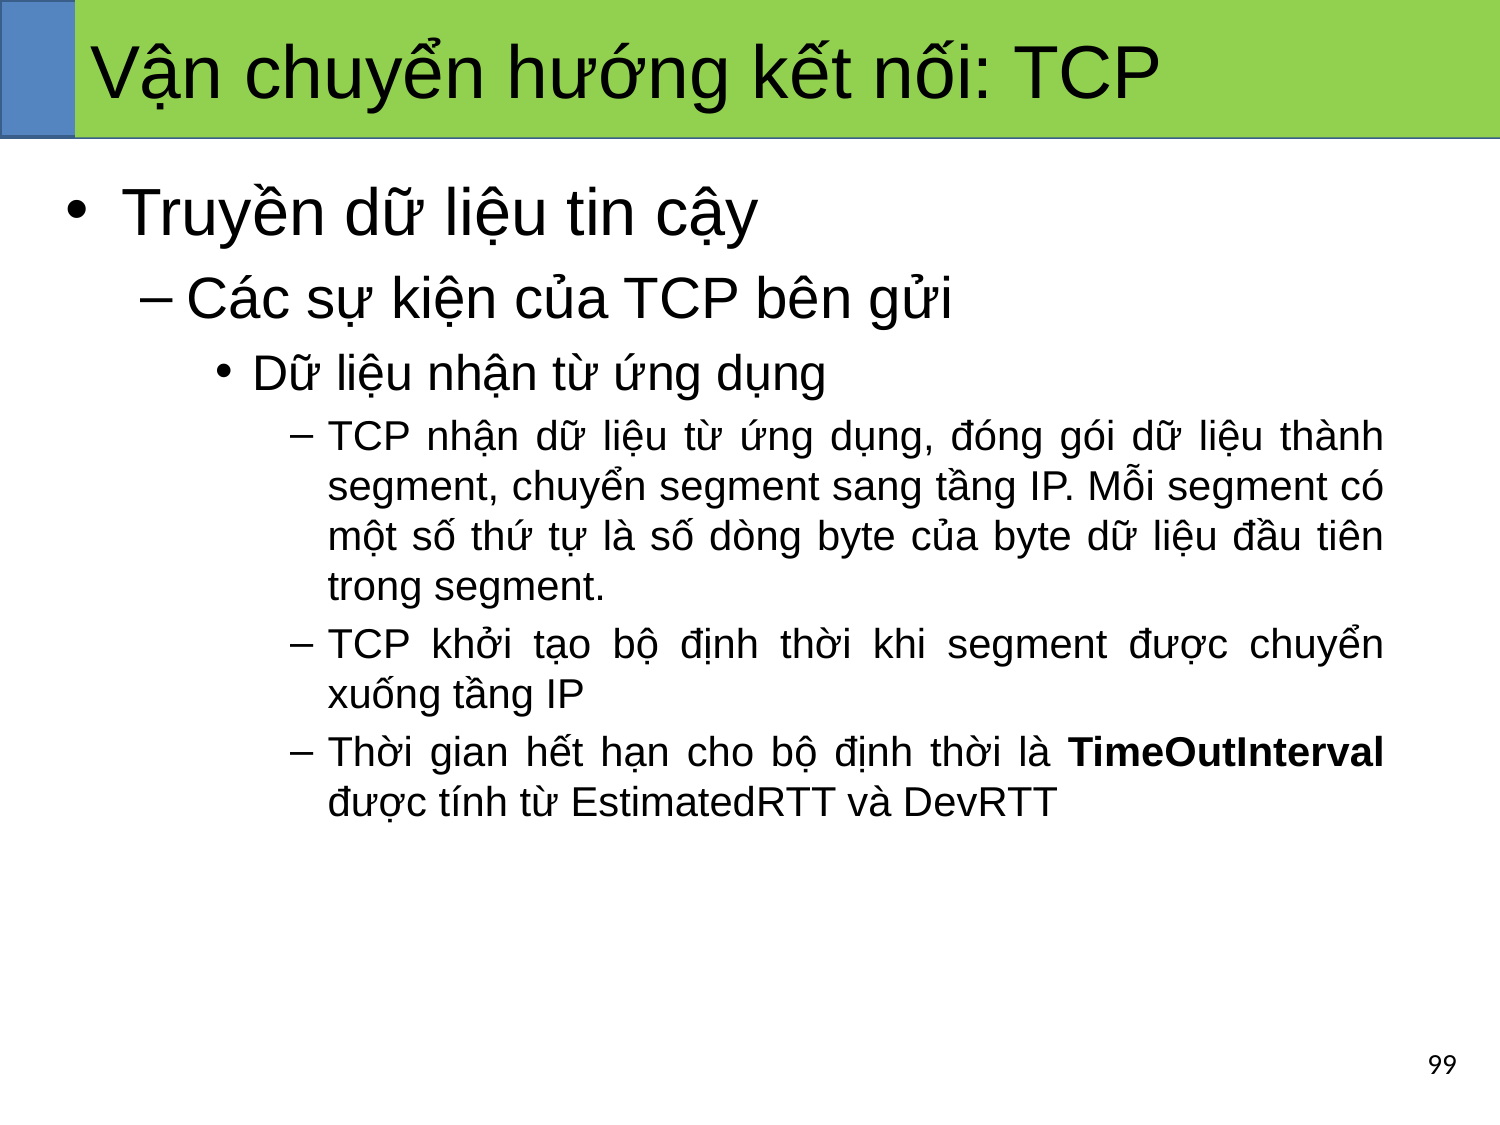

# Vận chuyển hướng kết nối: TCP
Truyền dữ liệu tin cậy
Các sự kiện của TCP bên gửi
Dữ liệu nhận từ ứng dụng
TCP nhận dữ liệu từ ứng dụng, đóng gói dữ liệu thành segment, chuyển segment sang tầng IP. Mỗi segment có một số thứ tự là số dòng byte của byte dữ liệu đầu tiên trong segment.
TCP khởi tạo bộ định thời khi segment được chuyển xuống tầng IP
Thời gian hết hạn cho bộ định thời là TimeOutInterval được tính từ EstimatedRTT và DevRTT
99